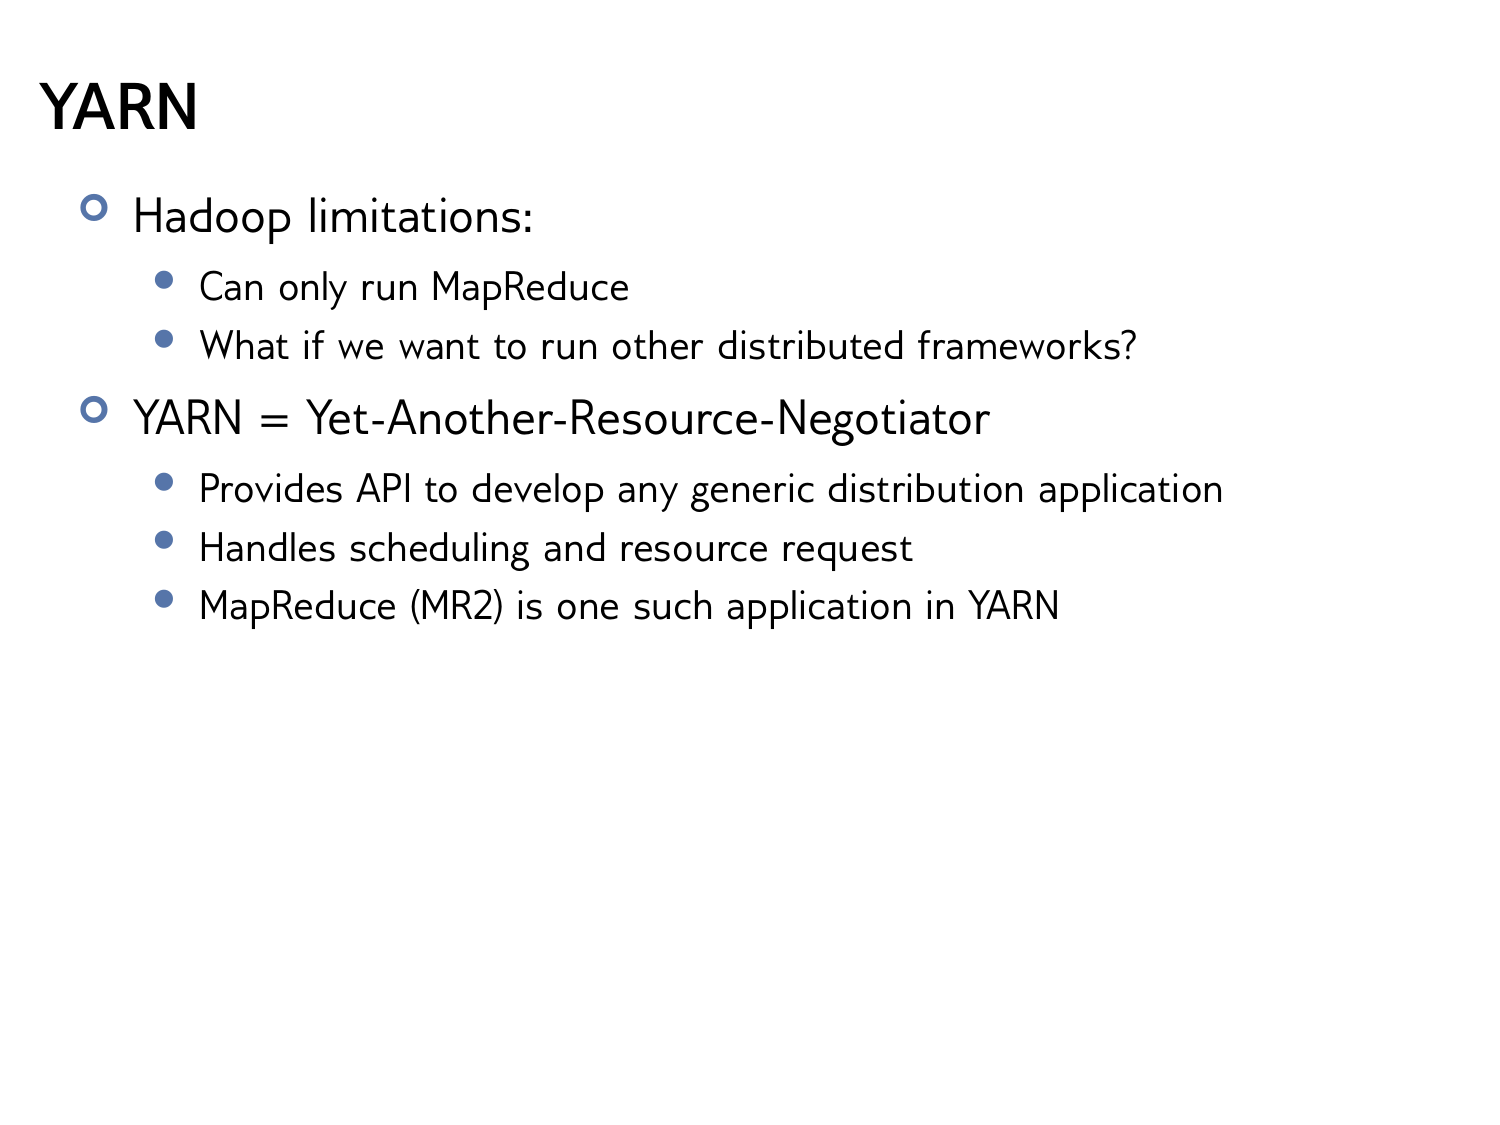

# YARN
Hadoop limitations:
Can only run MapReduce
What if we want to run other distributed frameworks?
YARN = Yet-Another-Resource-Negotiator
Provides API to develop any generic distribution application
Handles scheduling and resource request
MapReduce (MR2) is one such application in YARN